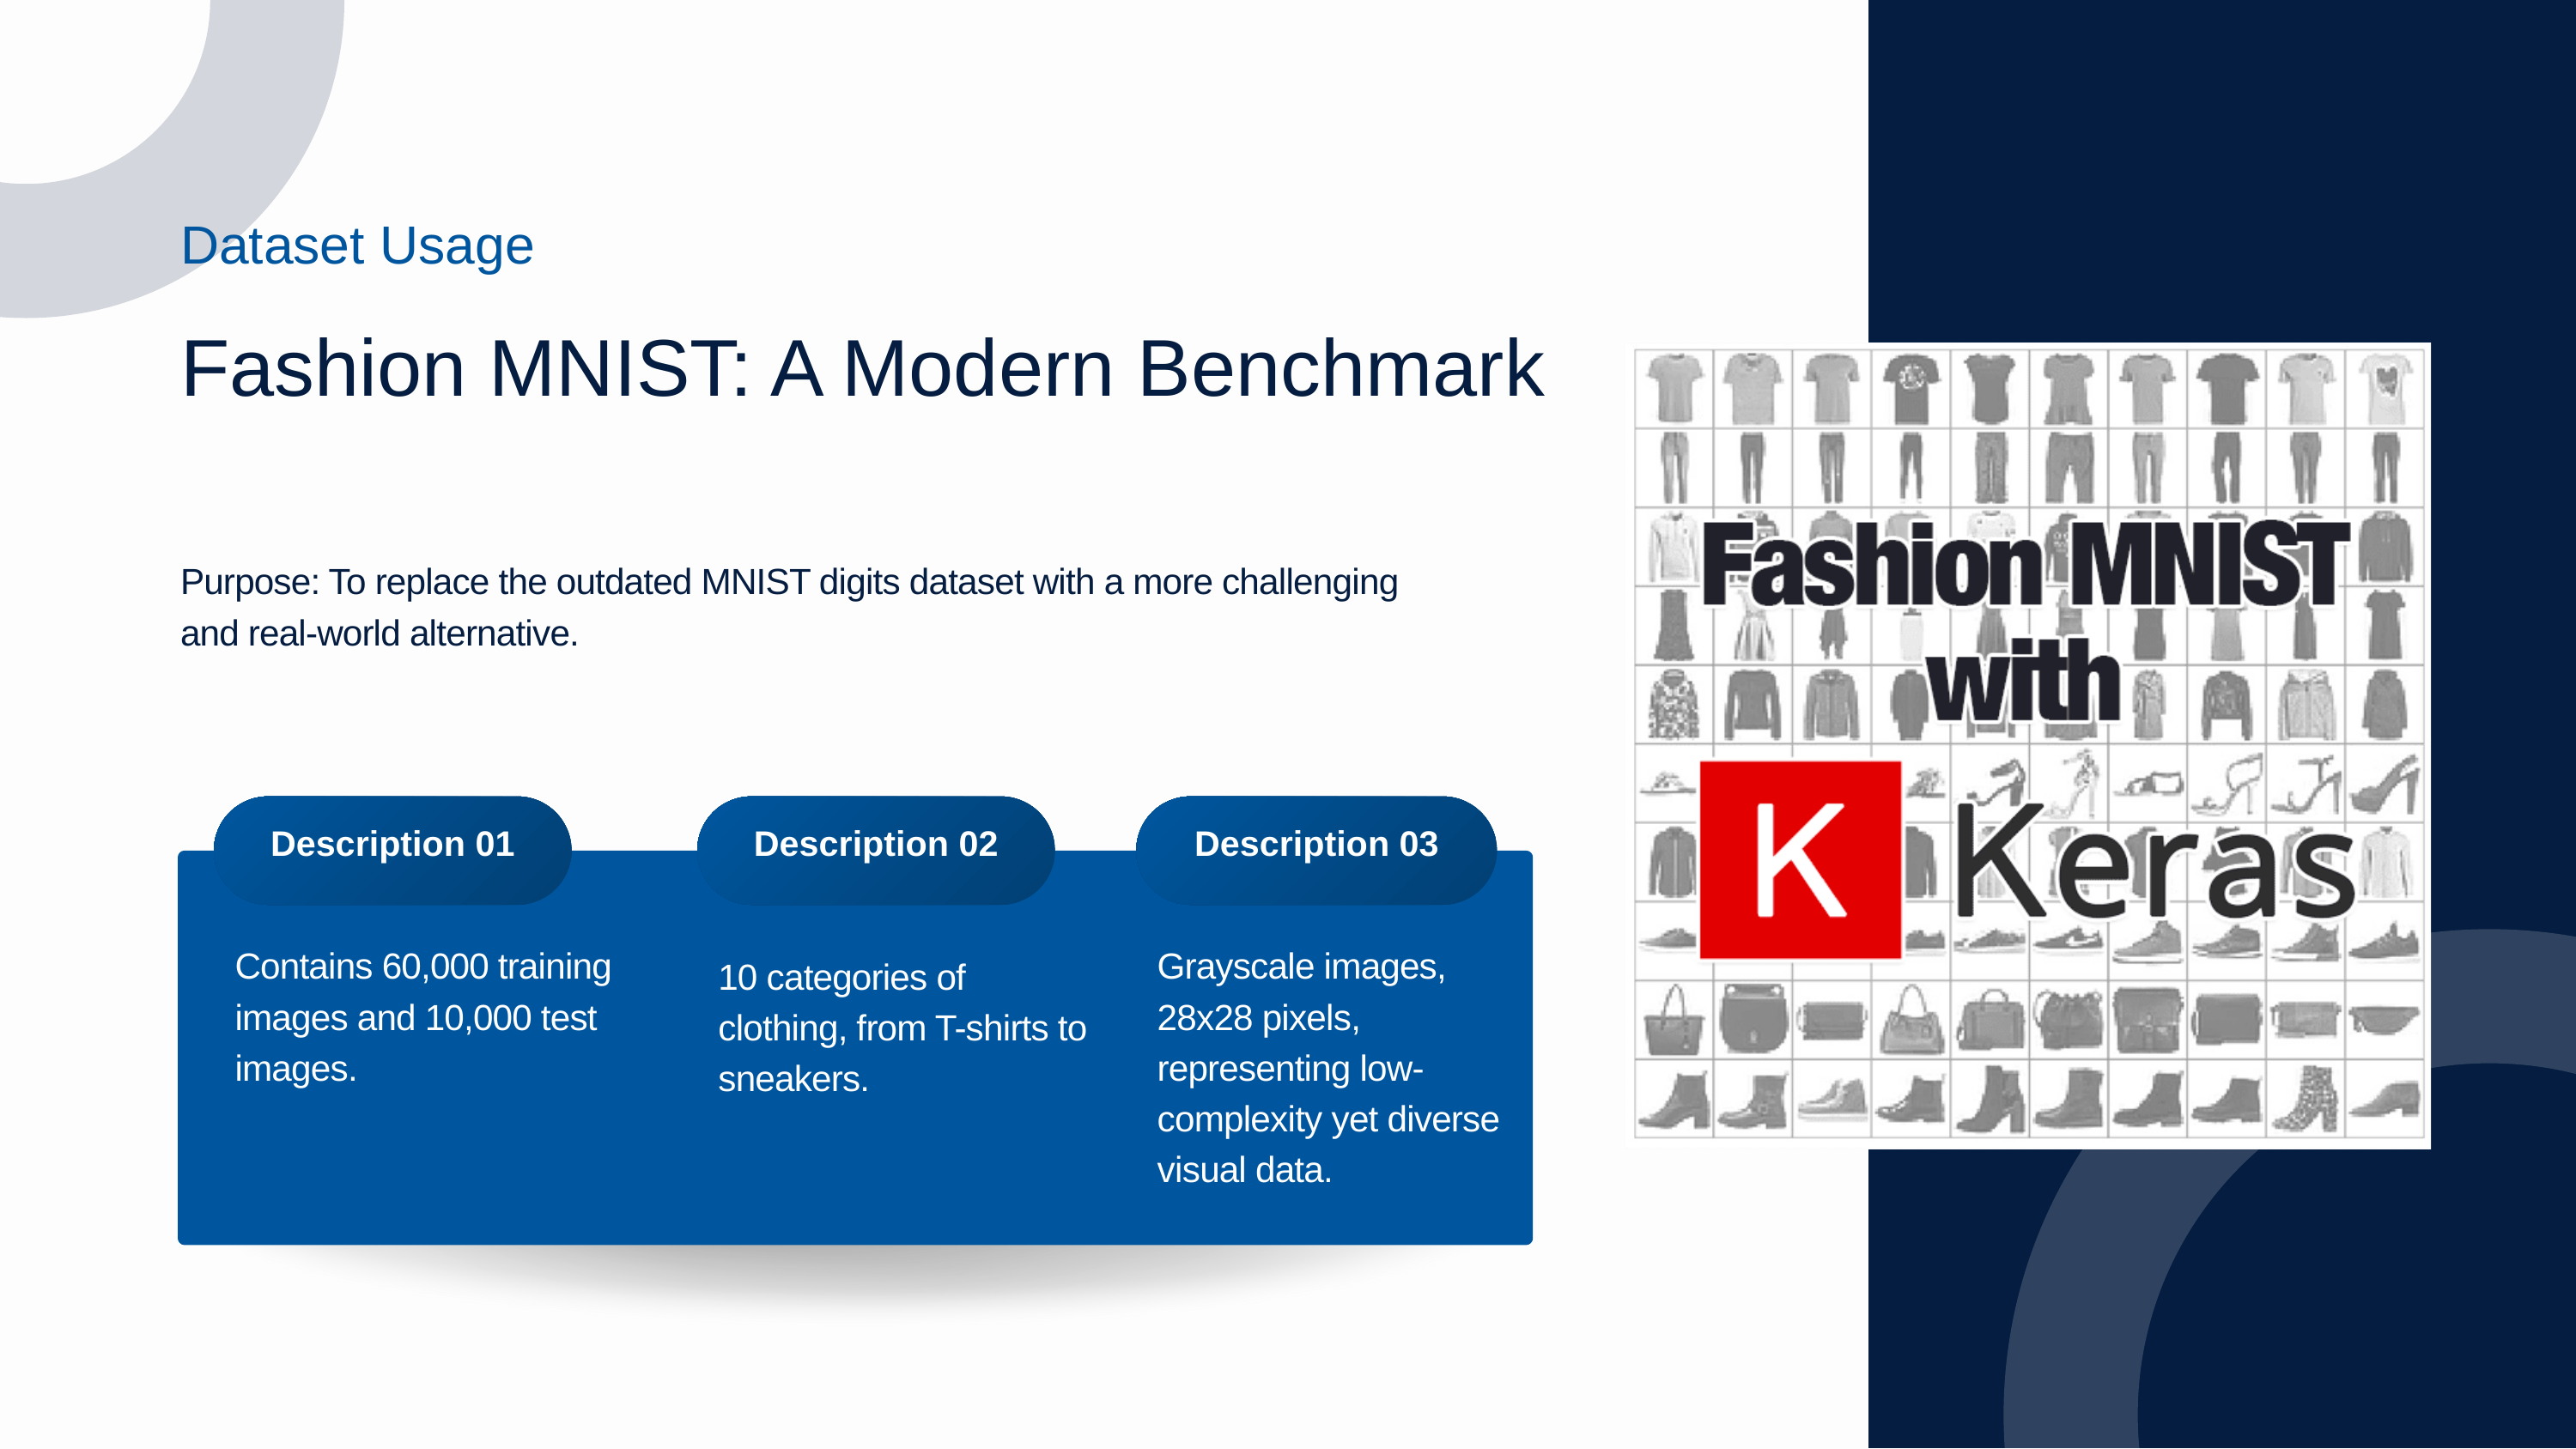

Dataset Usage
Fashion MNIST: A Modern Benchmark

Purpose: To replace the outdated MNIST digits dataset with a more challenging and real-world alternative.

Description 01

Description 02

Description 03

Contains 60,000 training images and 10,000 test images.
Grayscale images, 28x28 pixels, representing low-complexity yet diverse visual data.
10 categories of clothing, from T-shirts to sneakers.